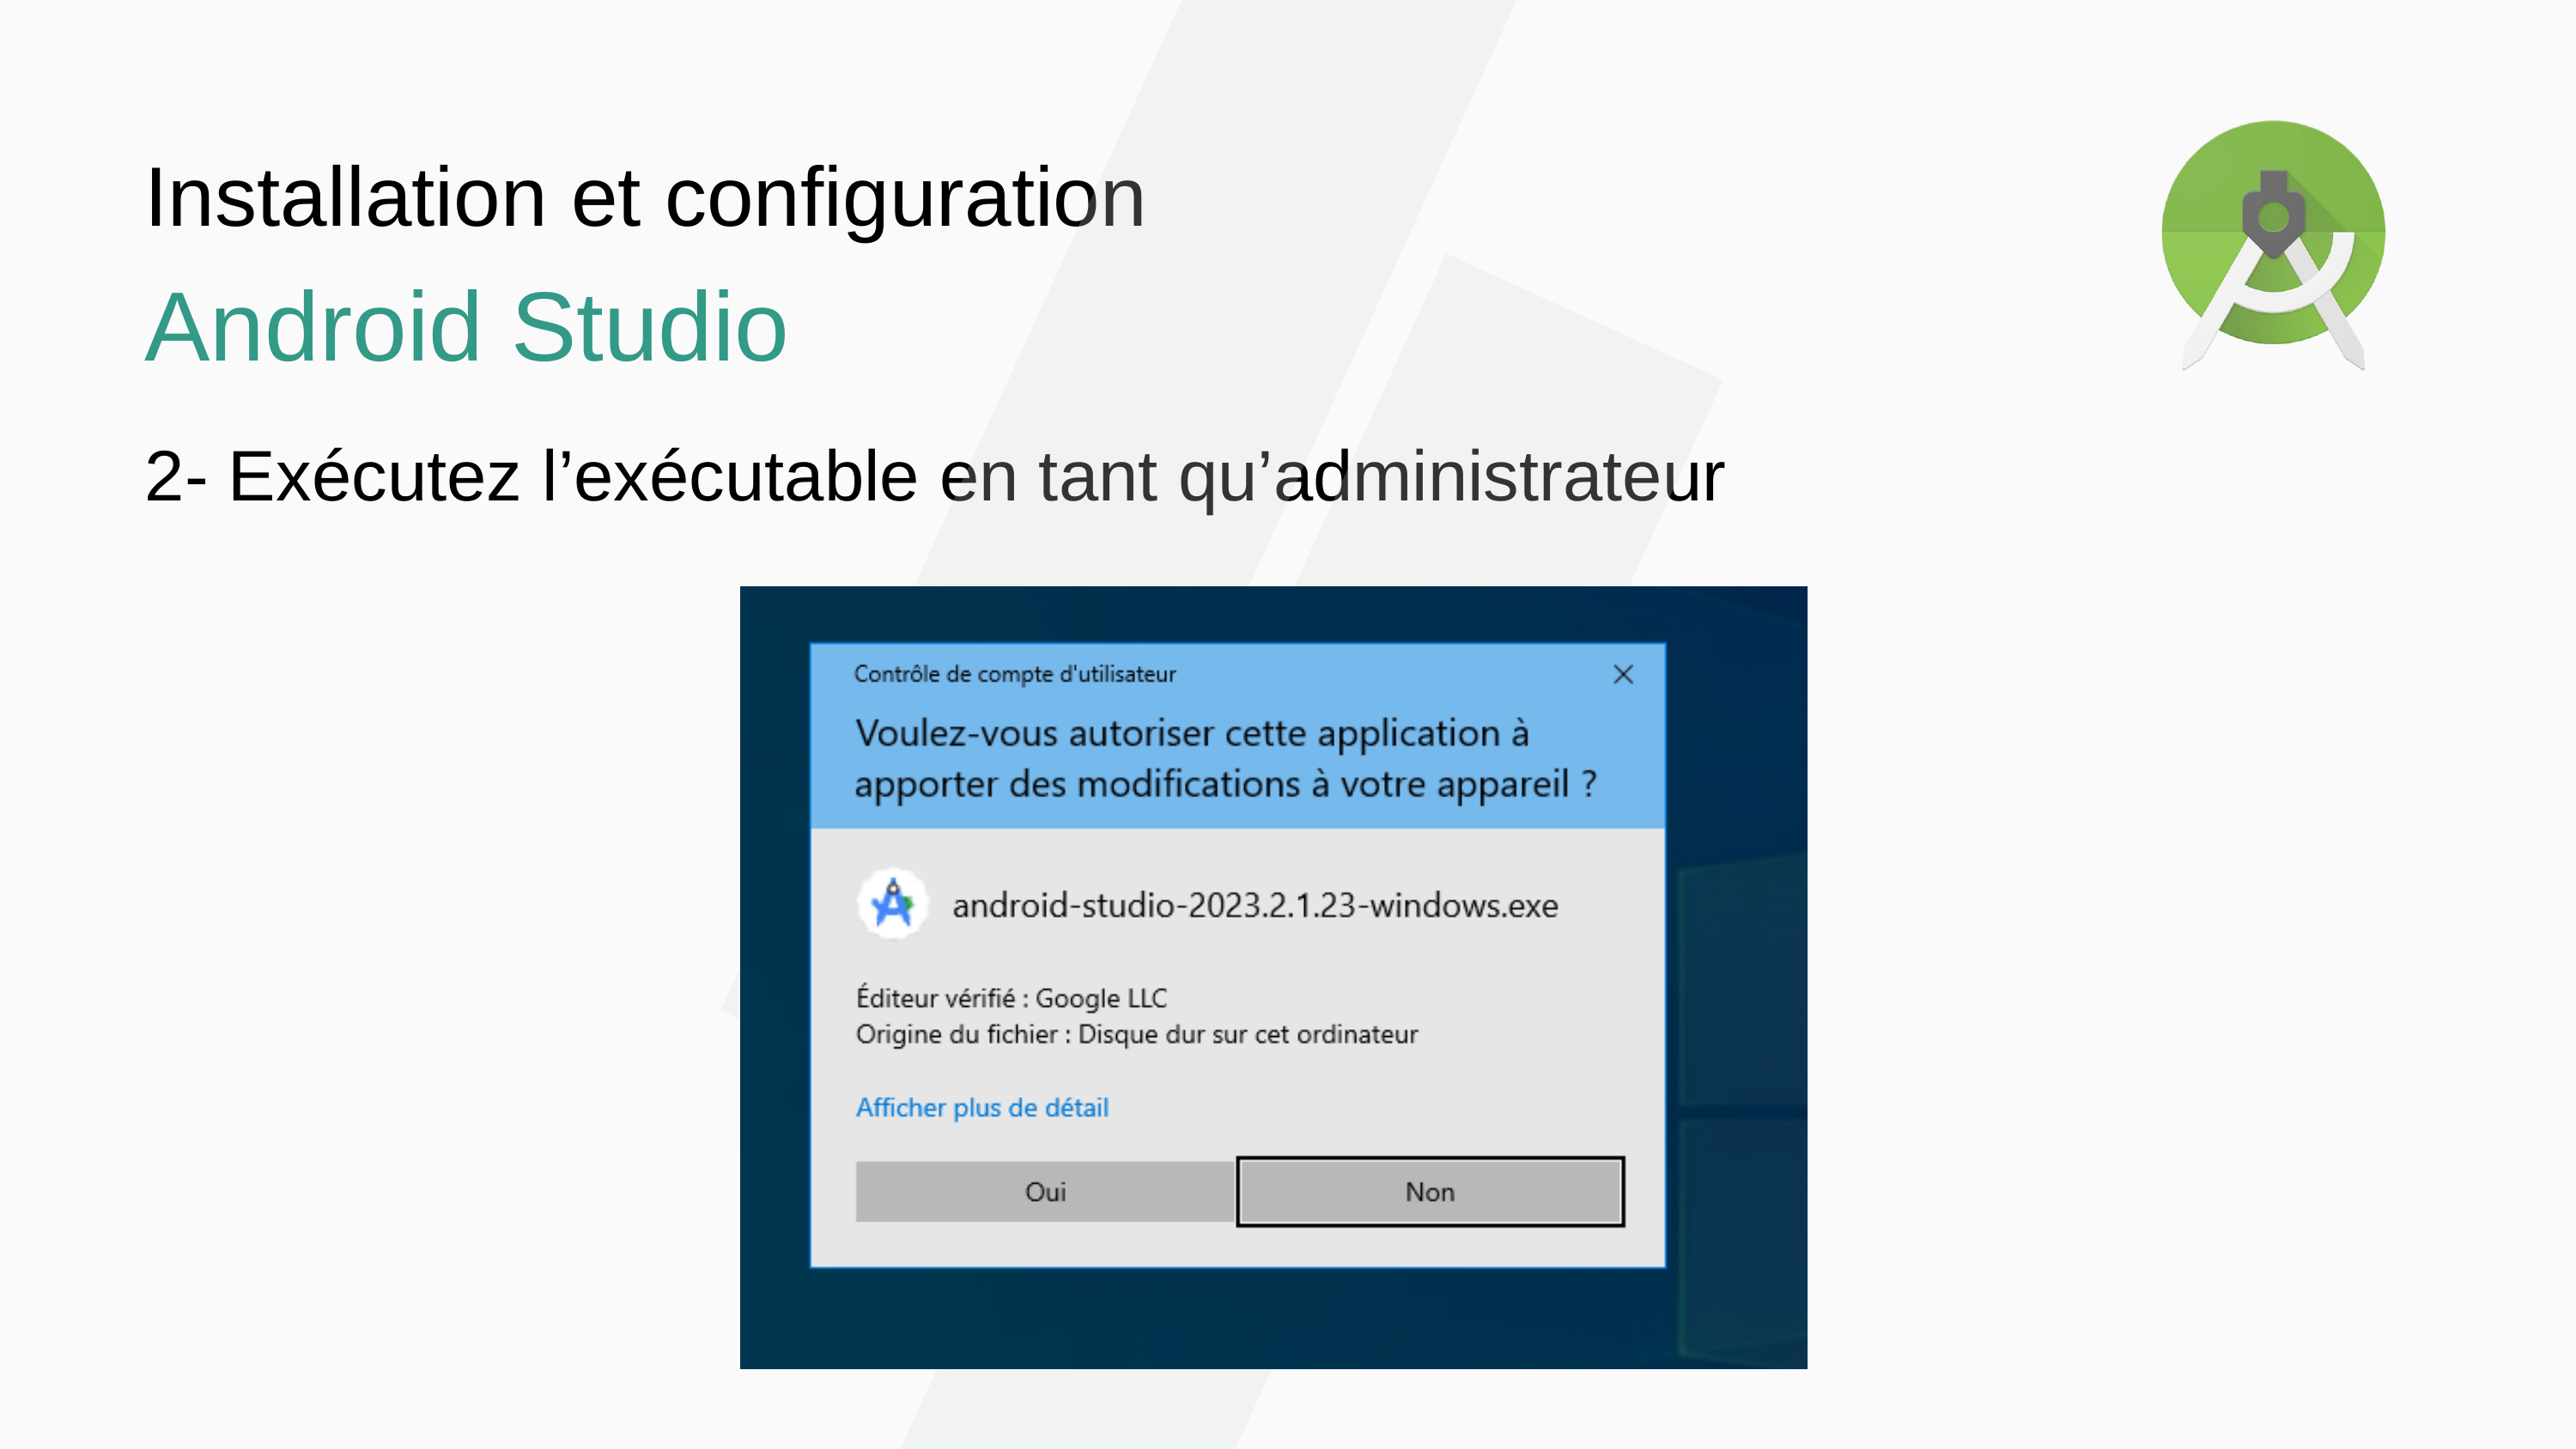

Installation et configuration
Android Studio

2- Exécutez l’exécutable en tant qu’administrateur